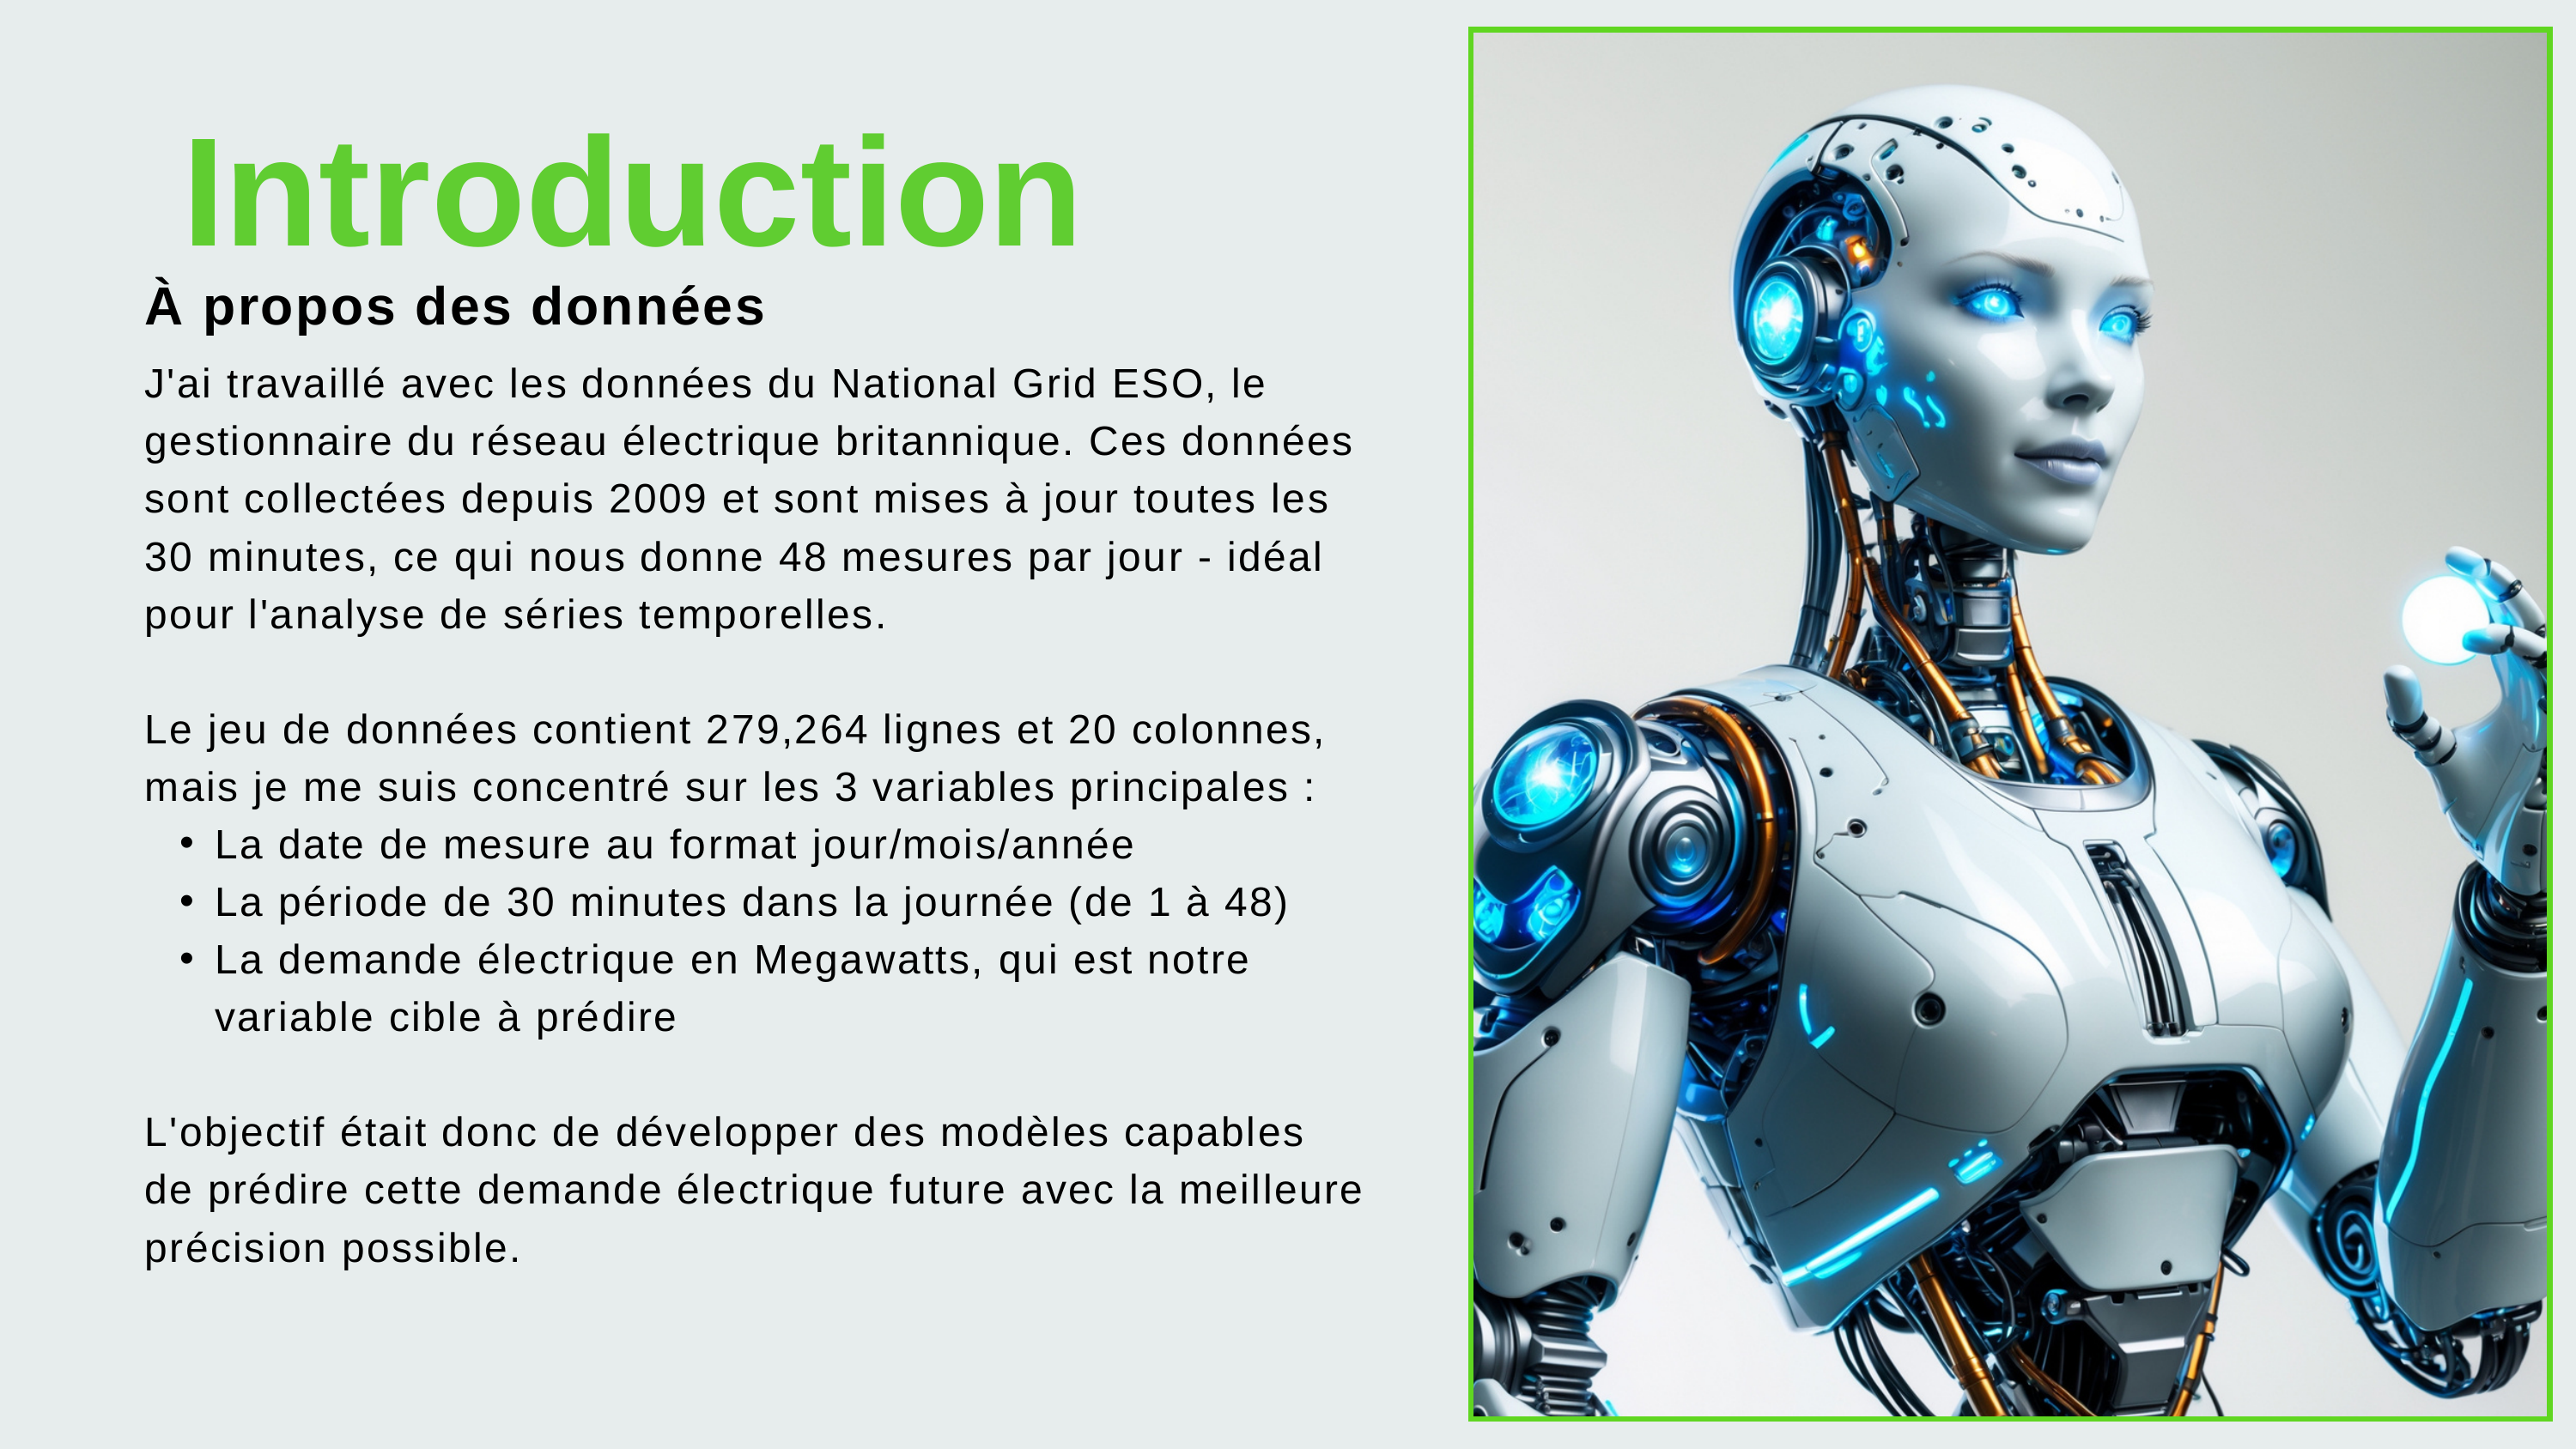

Introduction
À propos des données
J'ai travaillé avec les données du National Grid ESO, le gestionnaire du réseau électrique britannique. Ces données sont collectées depuis 2009 et sont mises à jour toutes les 30 minutes, ce qui nous donne 48 mesures par jour - idéal pour l'analyse de séries temporelles.

Le jeu de données contient 279,264 lignes et 20 colonnes, mais je me suis concentré sur les 3 variables principales :
La date de mesure au format jour/mois/année
La période de 30 minutes dans la journée (de 1 à 48)
La demande électrique en Megawatts, qui est notre variable cible à prédire

L'objectif était donc de développer des modèles capables de prédire cette demande électrique future avec la meilleure précision possible.